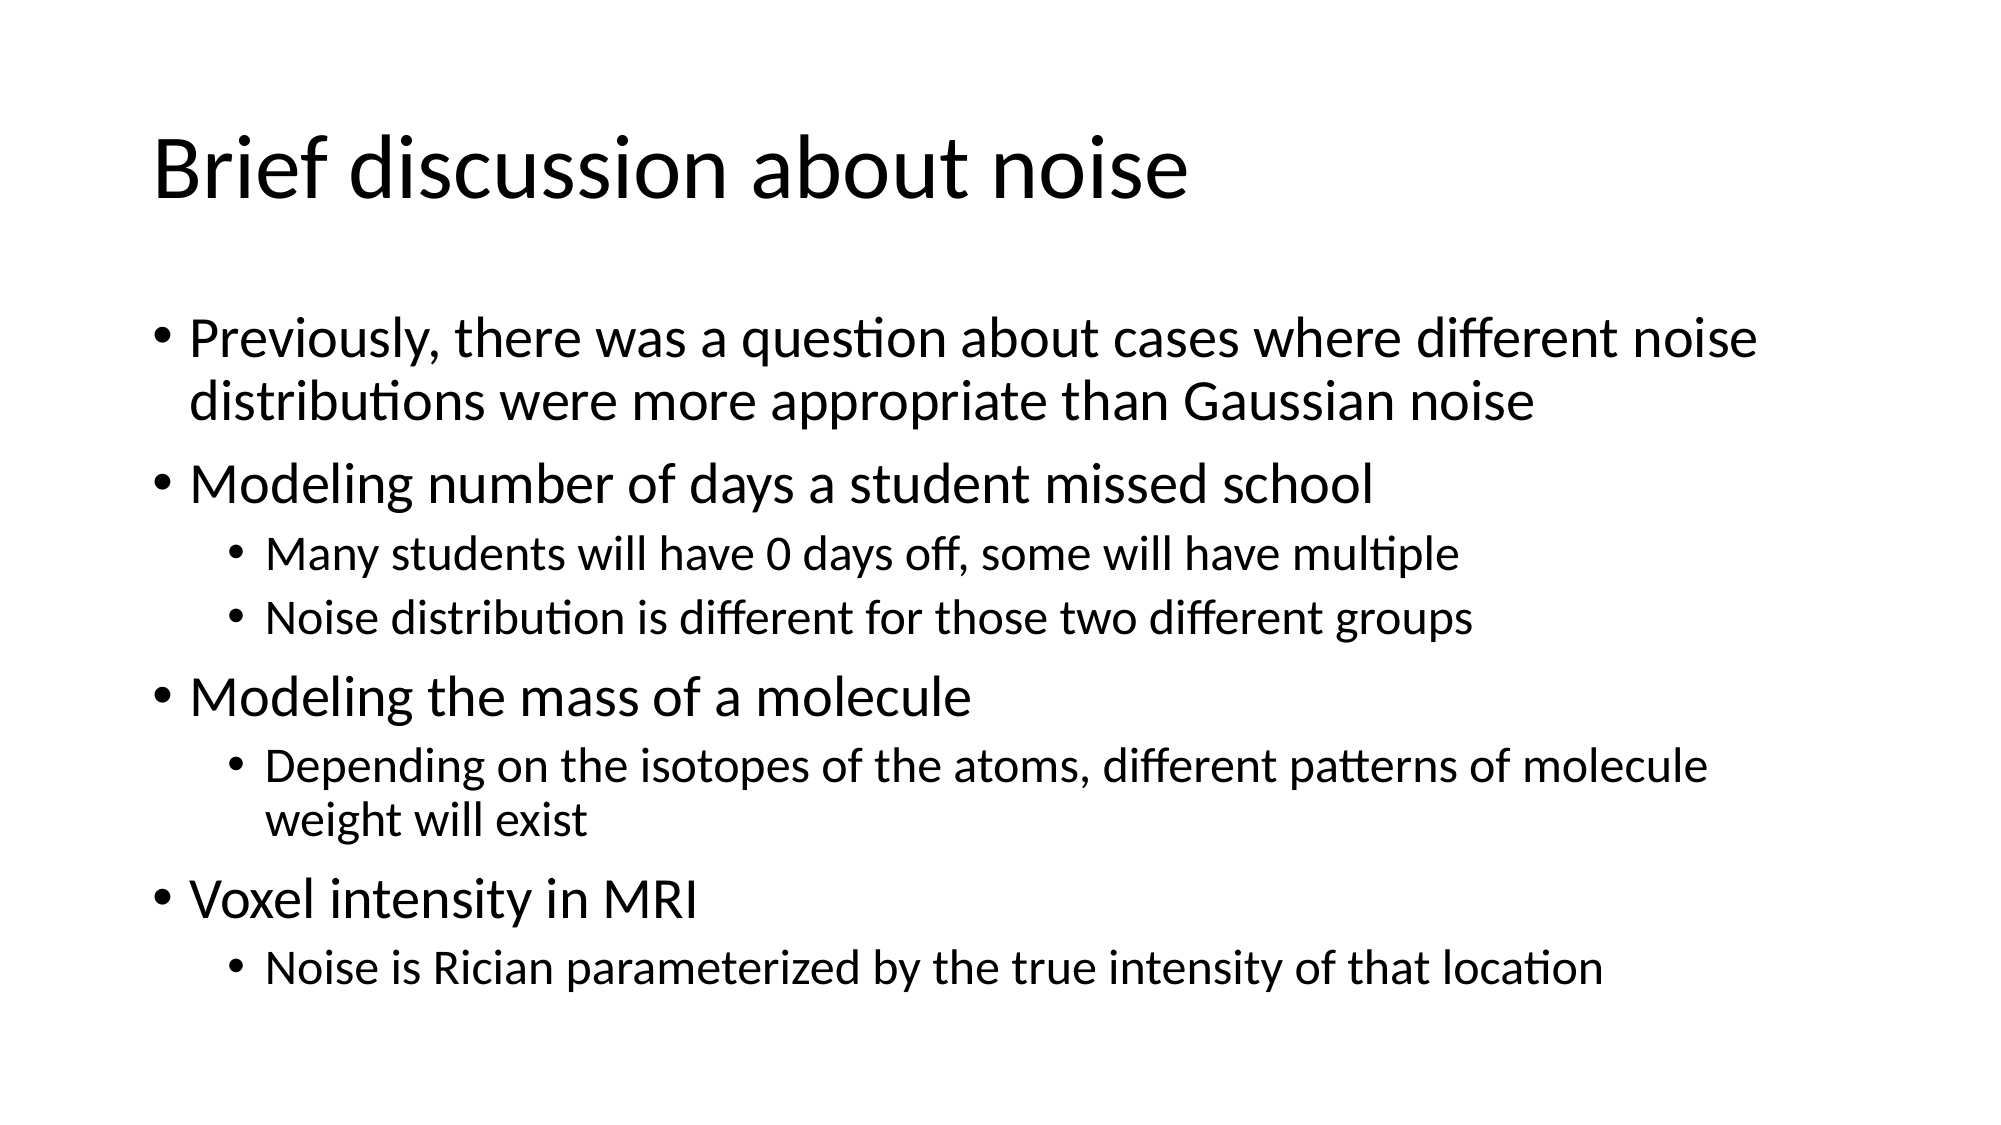

# Brief discussion about noise
Previously, there was a question about cases where different noise distributions were more appropriate than Gaussian noise
Modeling number of days a student missed school
Many students will have 0 days off, some will have multiple
Noise distribution is different for those two different groups
Modeling the mass of a molecule
Depending on the isotopes of the atoms, different patterns of molecule weight will exist
Voxel intensity in MRI
Noise is Rician parameterized by the true intensity of that location